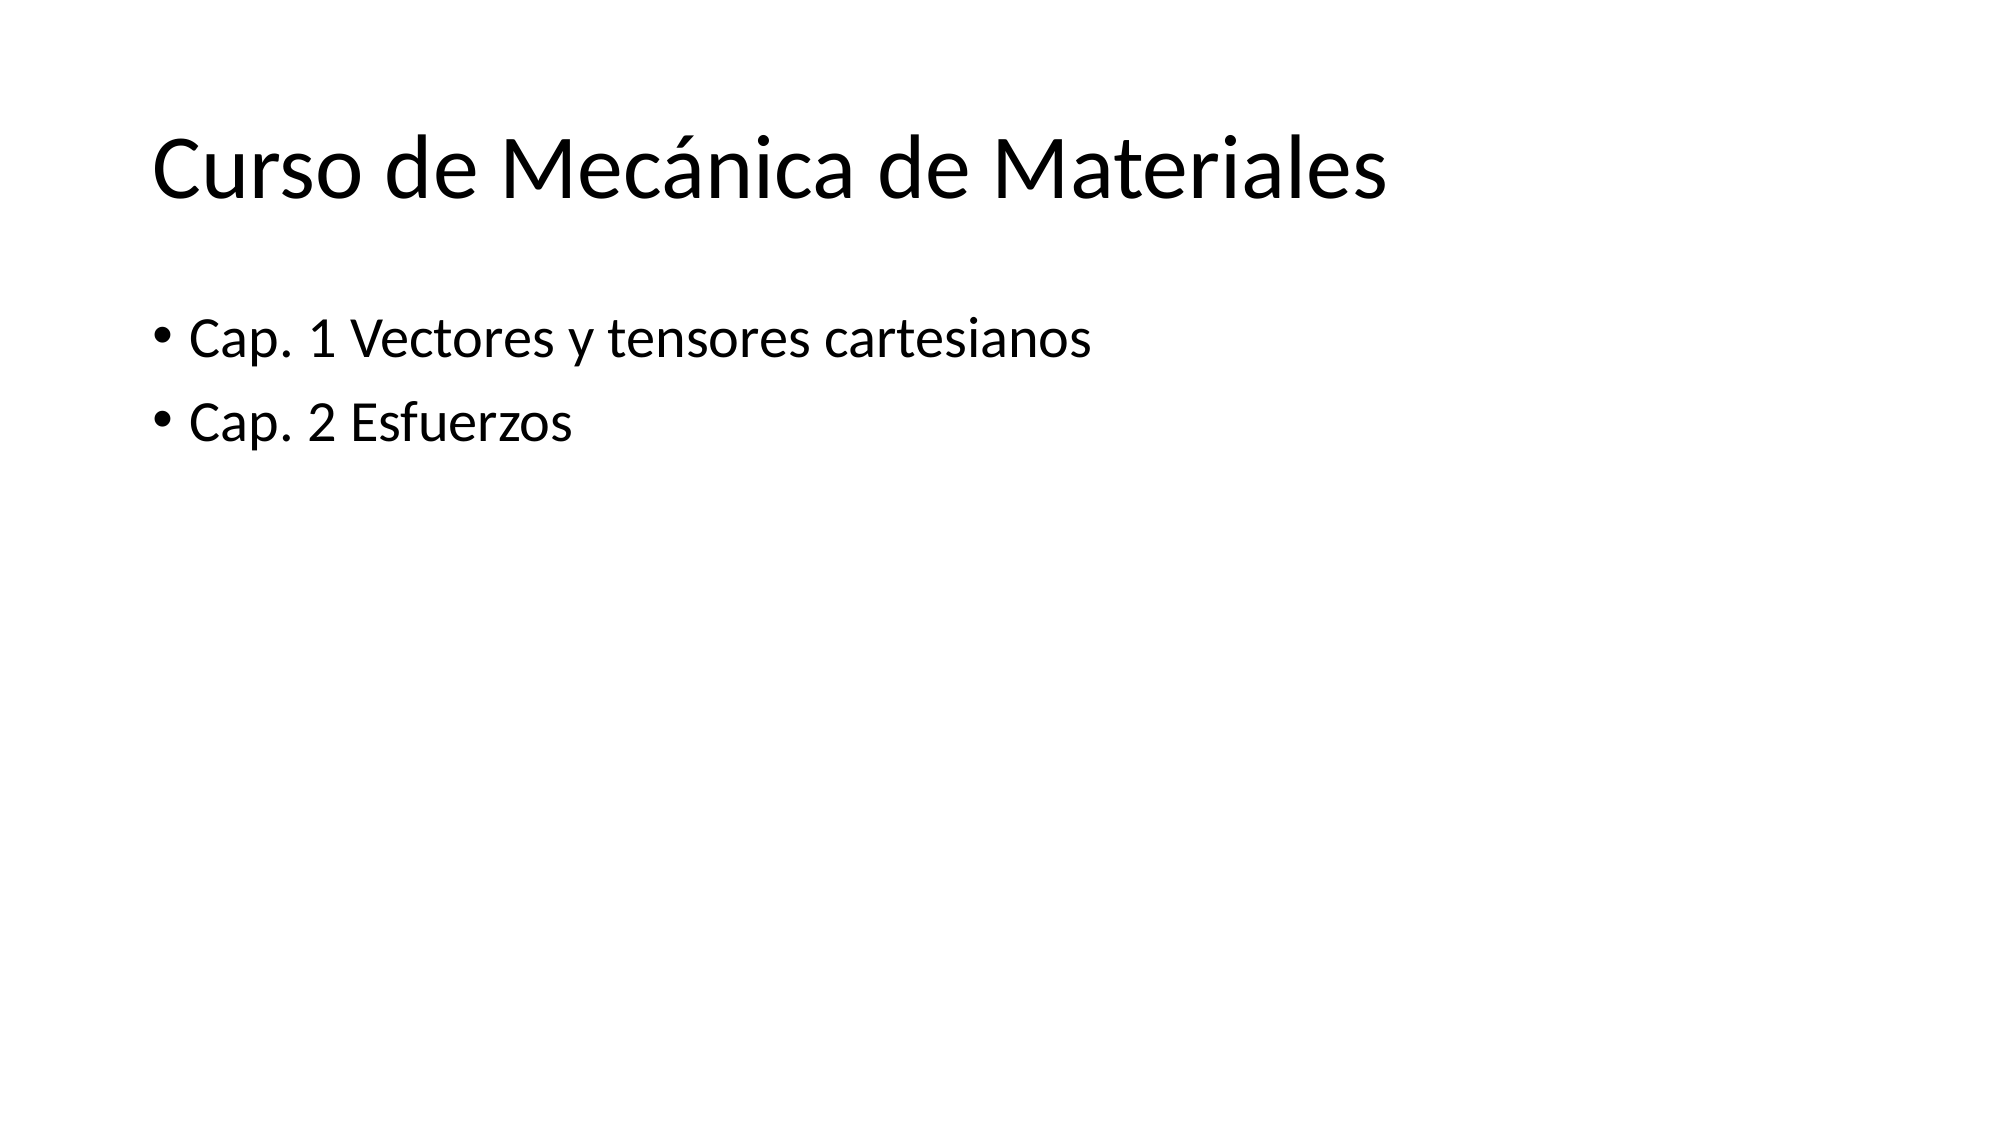

# Curso de Mecánica de Materiales
Cap. 1 Vectores y tensores cartesianos
Cap. 2 Esfuerzos